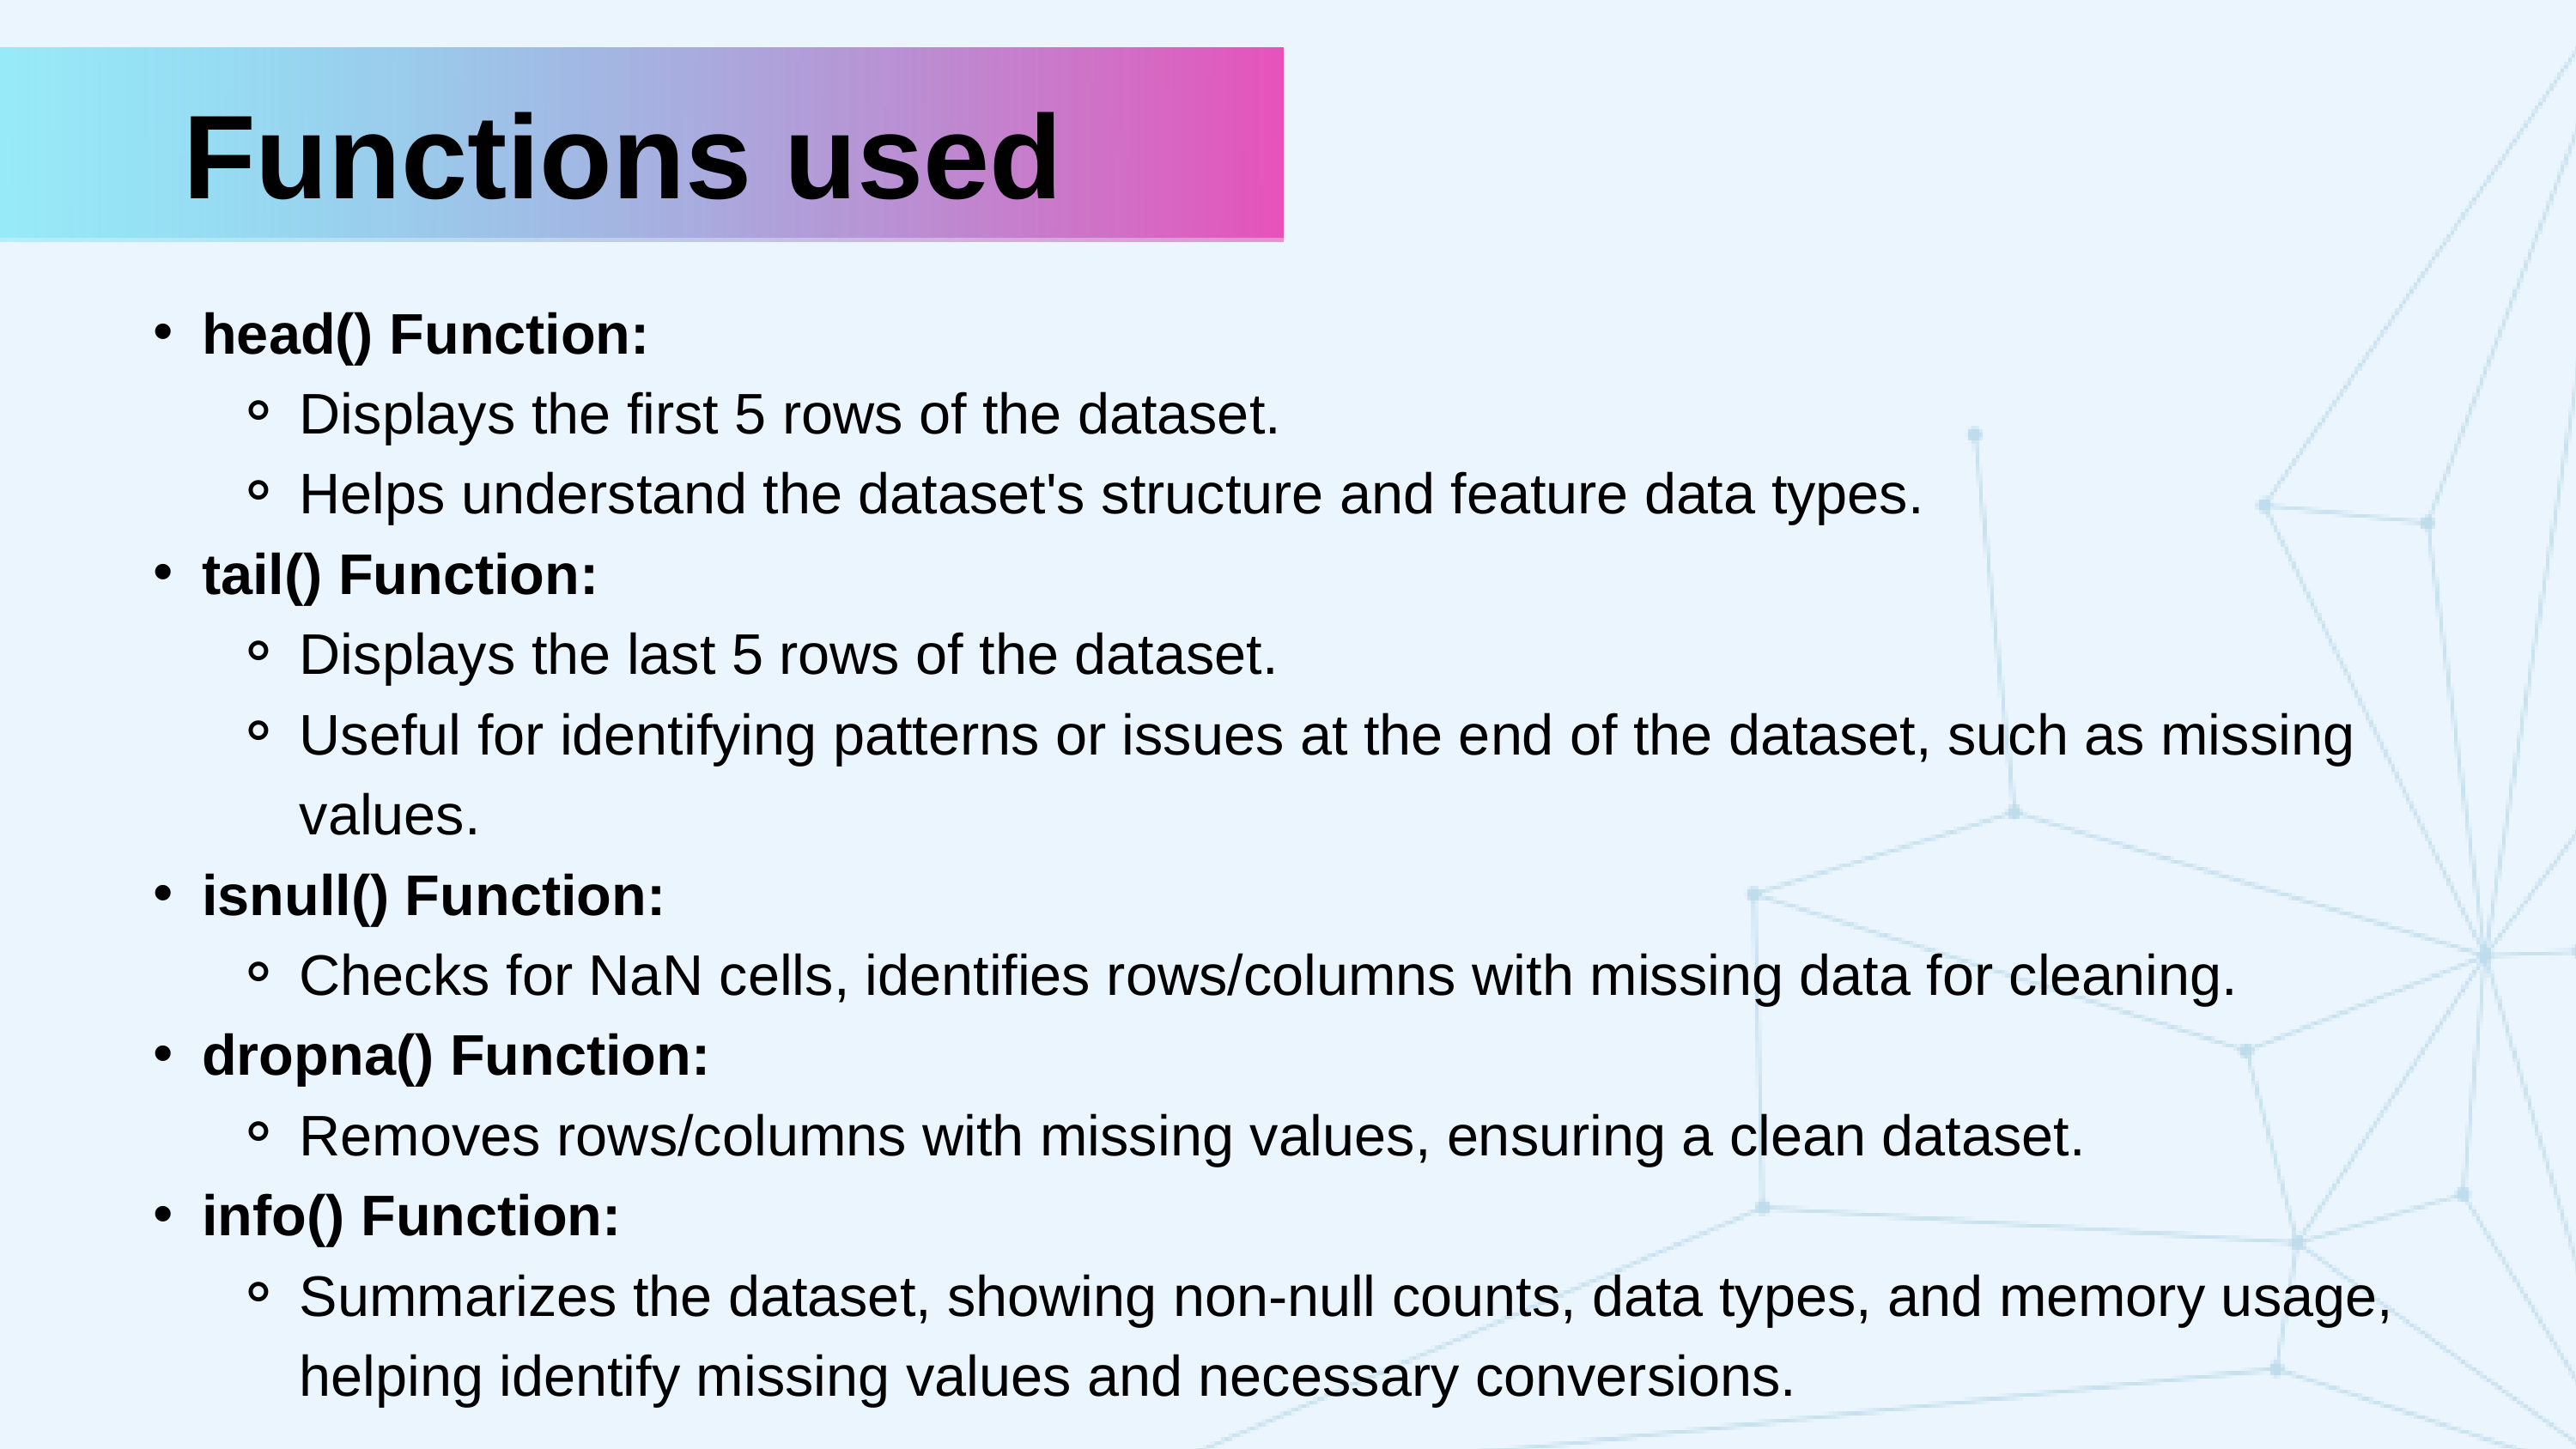

Functions used
head() Function:
Displays the first 5 rows of the dataset.
Helps understand the dataset's structure and feature data types.
tail() Function:
Displays the last 5 rows of the dataset.
Useful for identifying patterns or issues at the end of the dataset, such as missing values.
isnull() Function:
Checks for NaN cells, identifies rows/columns with missing data for cleaning.
dropna() Function:
Removes rows/columns with missing values, ensuring a clean dataset.
info() Function:
Summarizes the dataset, showing non-null counts, data types, and memory usage, helping identify missing values and necessary conversions.